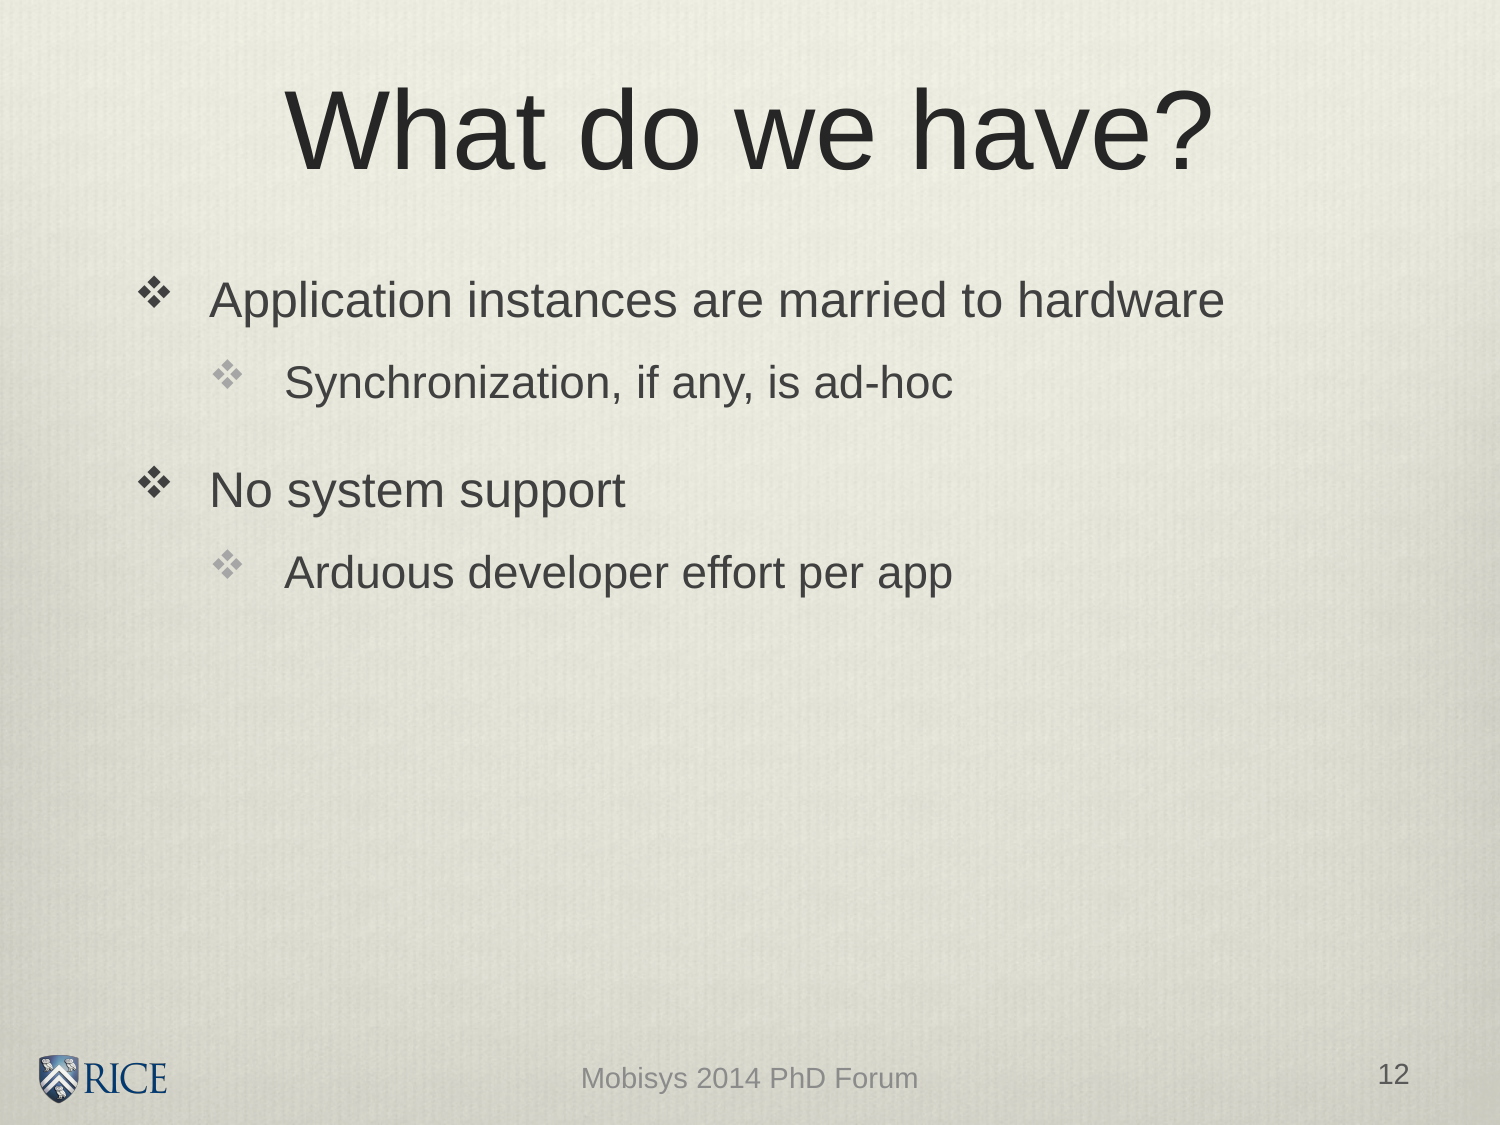

# What do we have?
Application instances are married to hardware
Synchronization, if any, is ad-hoc
No system support
Arduous developer effort per app
12
Mobisys 2014 PhD Forum